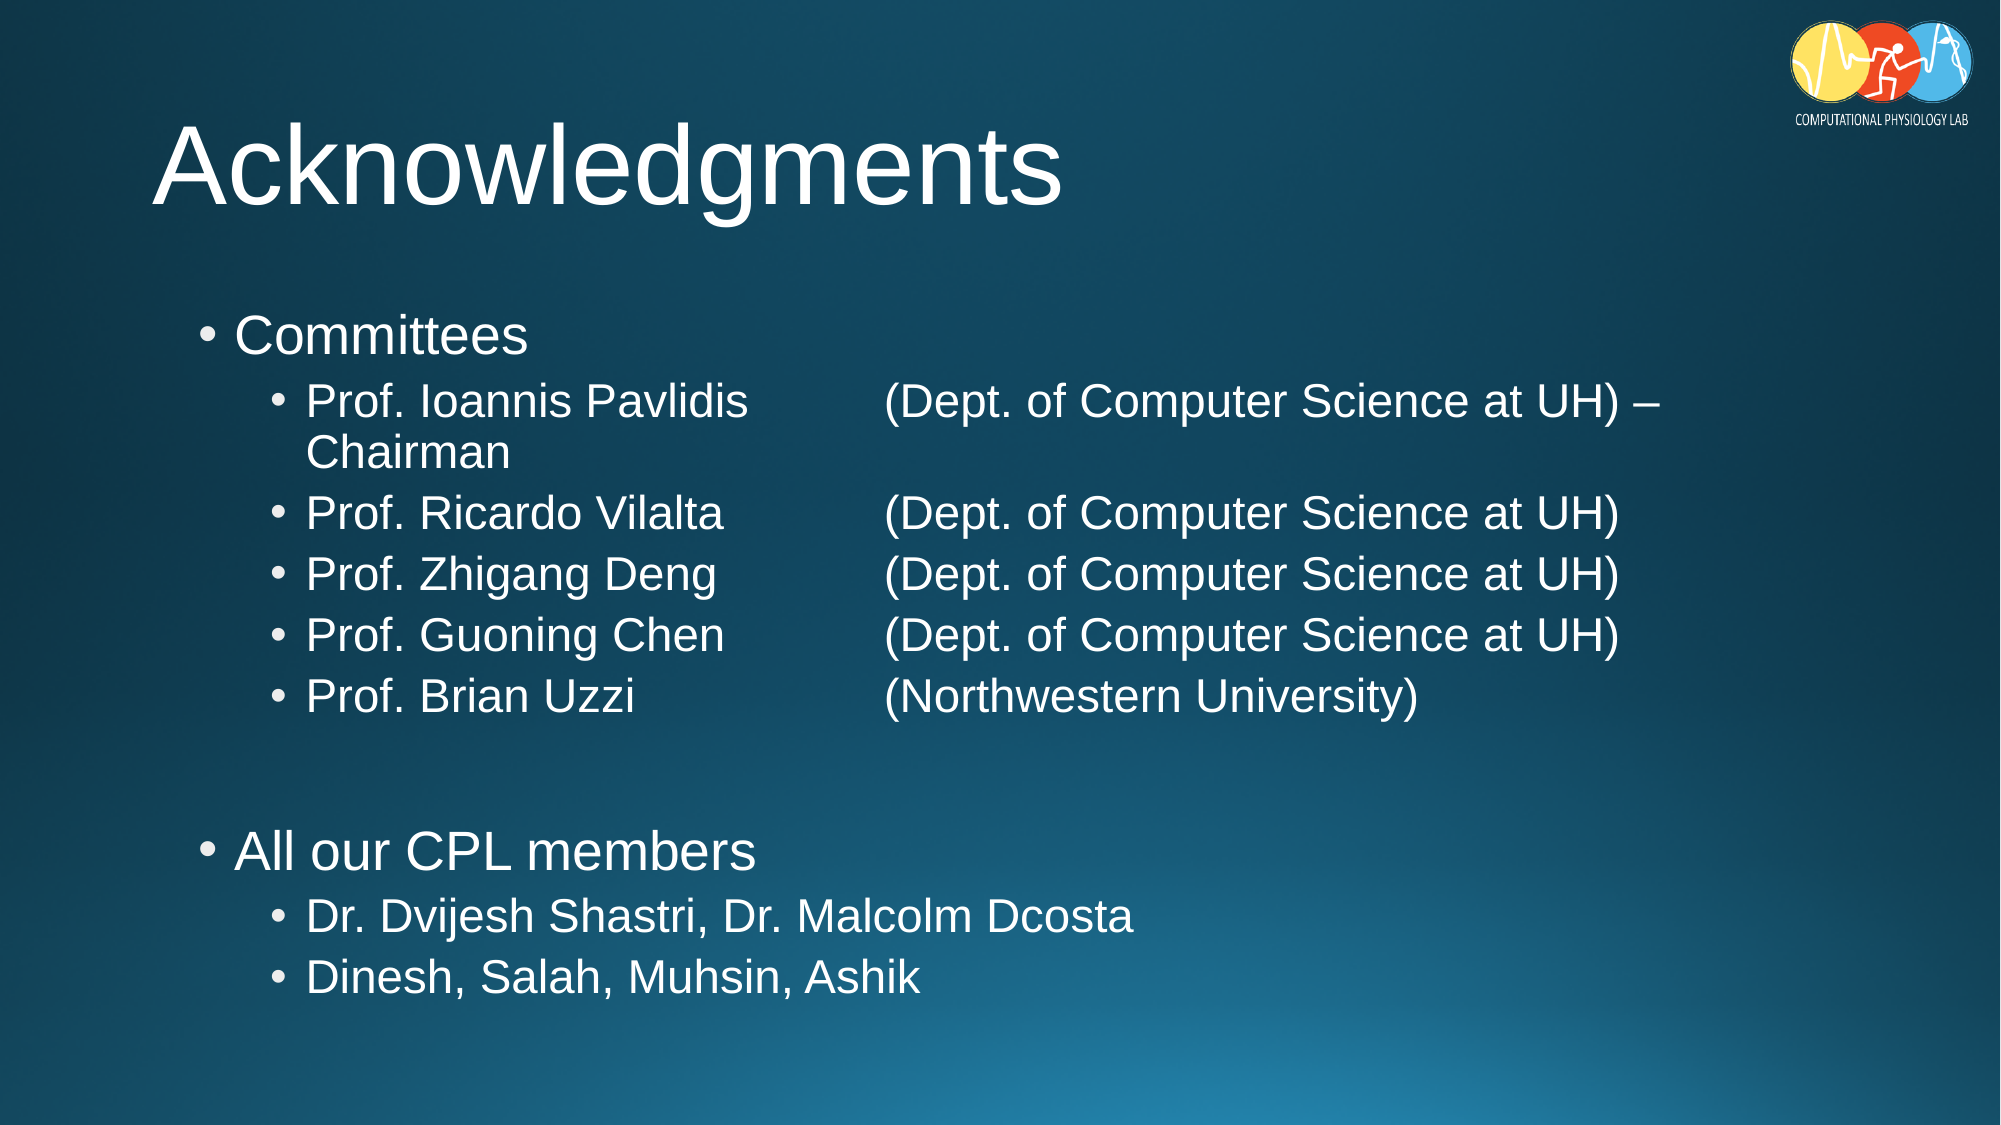

# Acknowledgments
Committees
Prof. Ioannis Pavlidis	(Dept. of Computer Science at UH) – Chairman
Prof. Ricardo Vilalta	(Dept. of Computer Science at UH)
Prof. Zhigang Deng	(Dept. of Computer Science at UH)
Prof. Guoning Chen	(Dept. of Computer Science at UH)
Prof. Brian Uzzi	(Northwestern University)

All our CPL members
Dr. Dvijesh Shastri, Dr. Malcolm Dcosta
Dinesh, Salah, Muhsin, Ashik